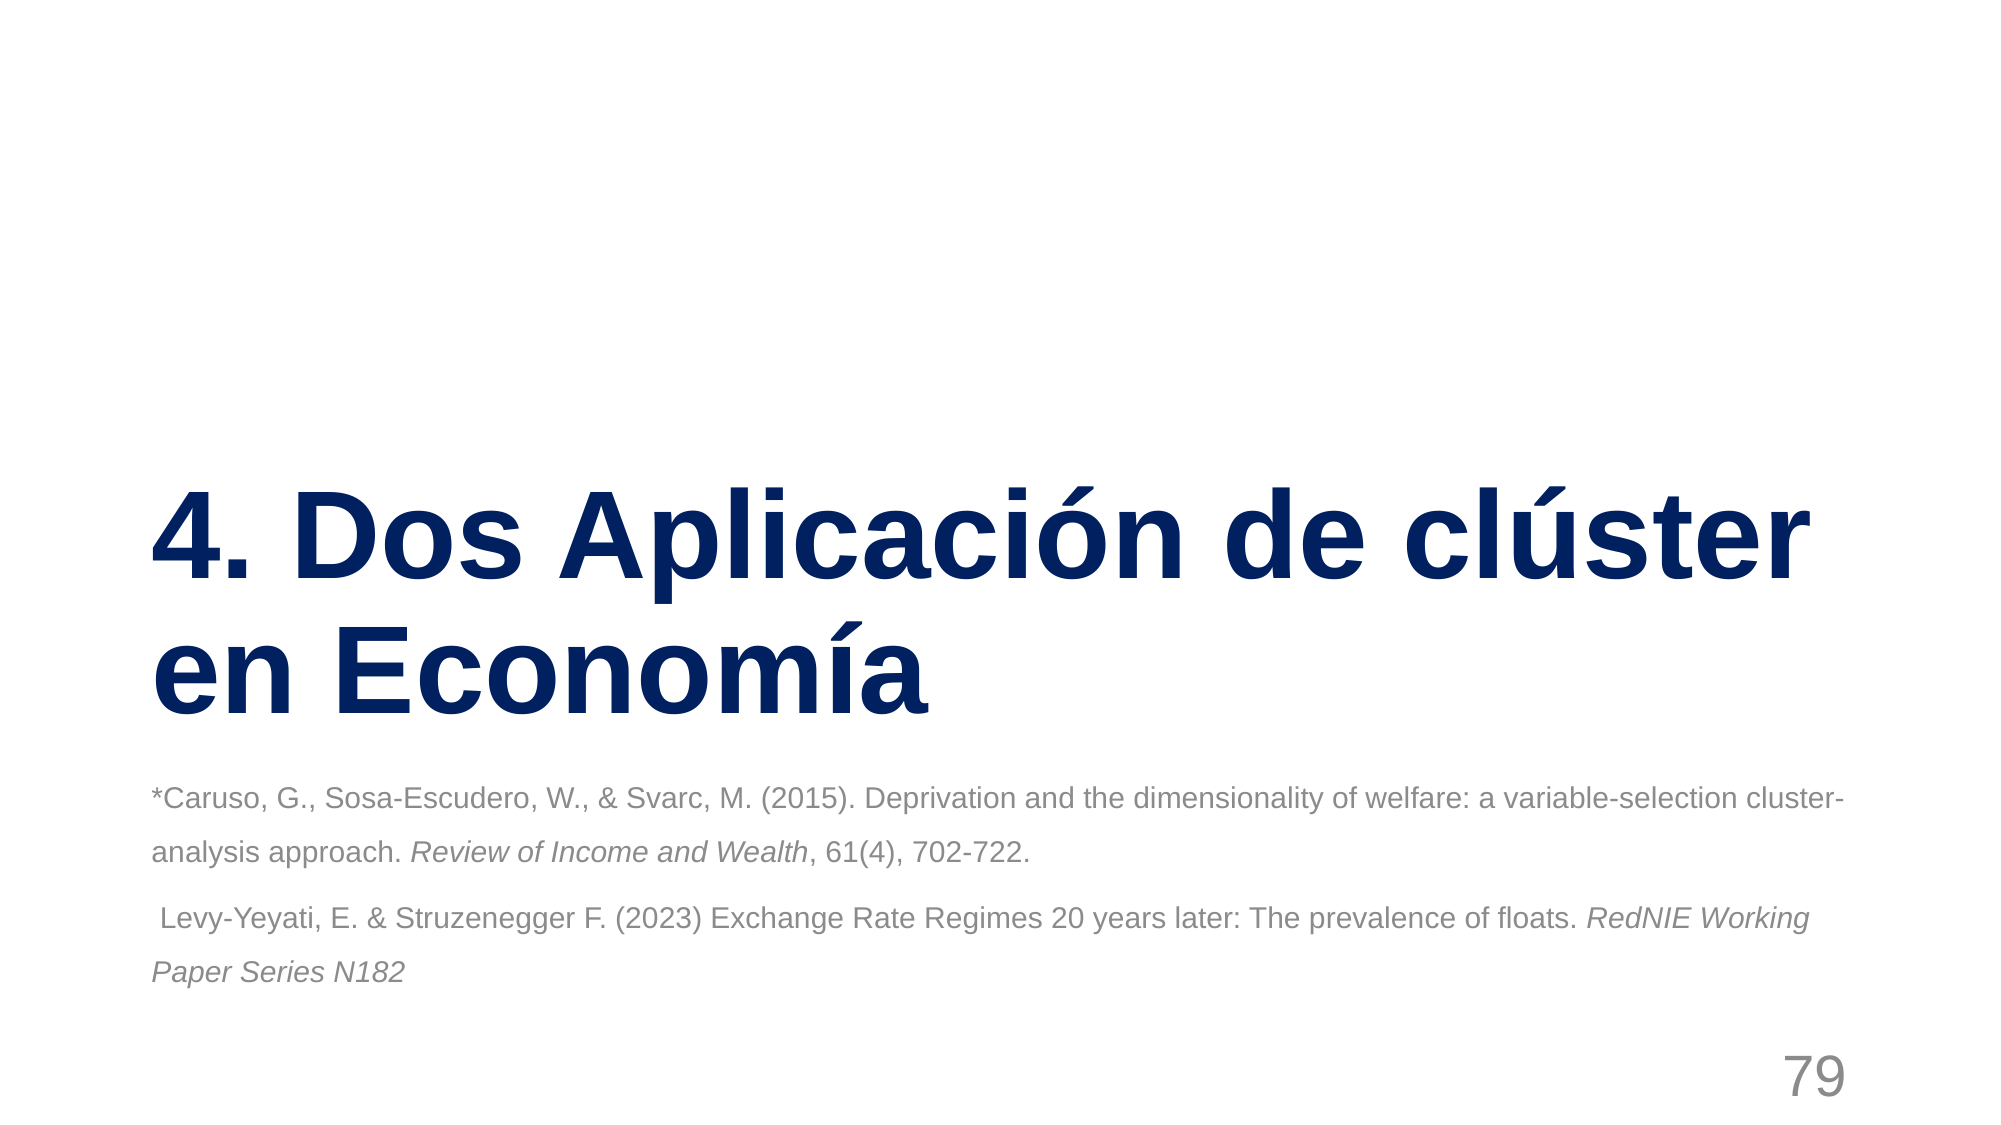

# 4. Dos Aplicación de clúster en Economía
*Caruso, G., Sosa‐Escudero, W., & Svarc, M. (2015). Deprivation and the dimensionality of welfare: a variable‐selection cluster‐analysis approach. Review of Income and Wealth, 61(4), 702-722.
 Levy-Yeyati, E. & Struzenegger F. (2023) Exchange Rate Regimes 20 years later: The prevalence of floats. RedNIE Working Paper Series N182
79